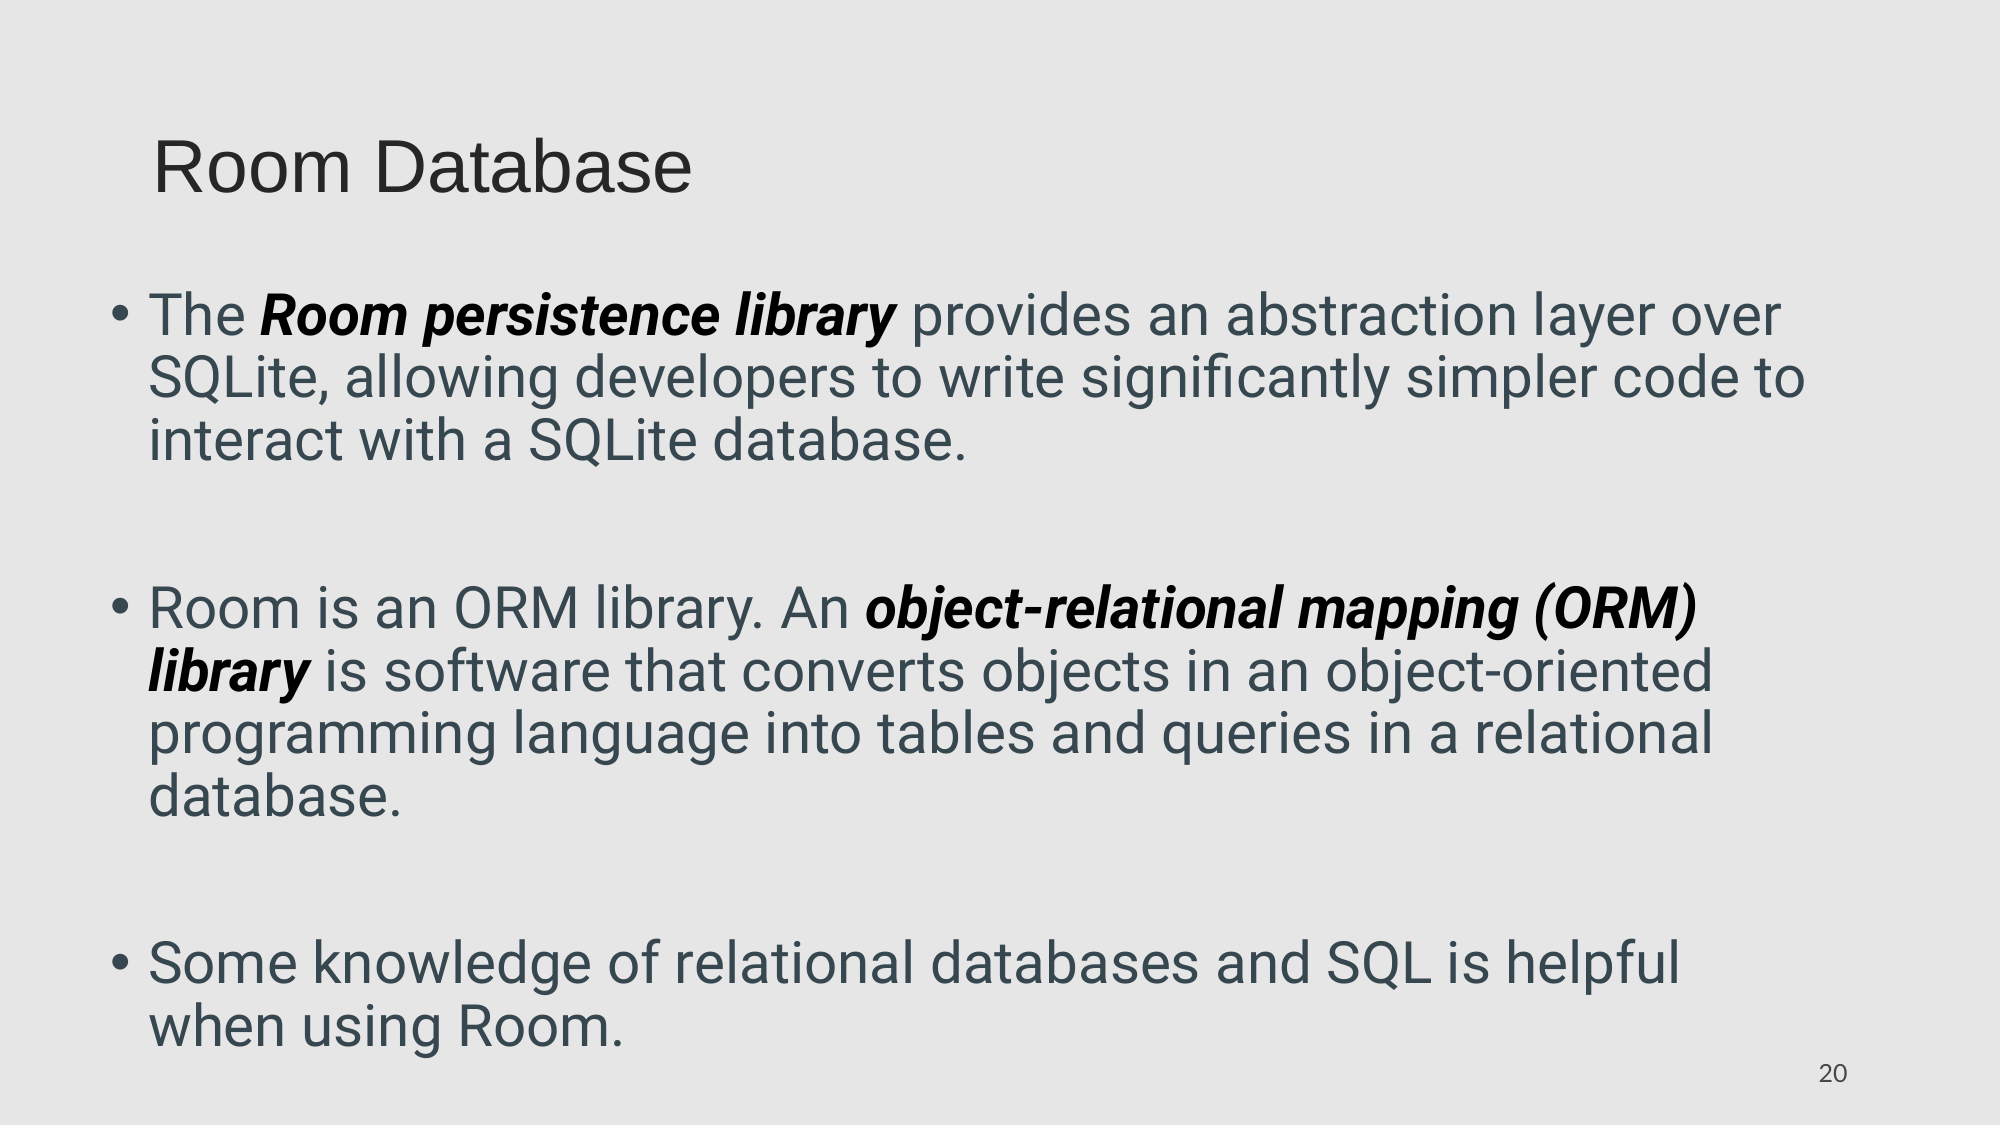

# Room Database
The Room persistence library provides an abstraction layer over SQLite, allowing developers to write significantly simpler code to interact with a SQLite database.

Room is an ORM library. An object-relational mapping (ORM) library is software that converts objects in an object-oriented programming language into tables and queries in a relational database.

Some knowledge of relational databases and SQL is helpful when using Room.

20